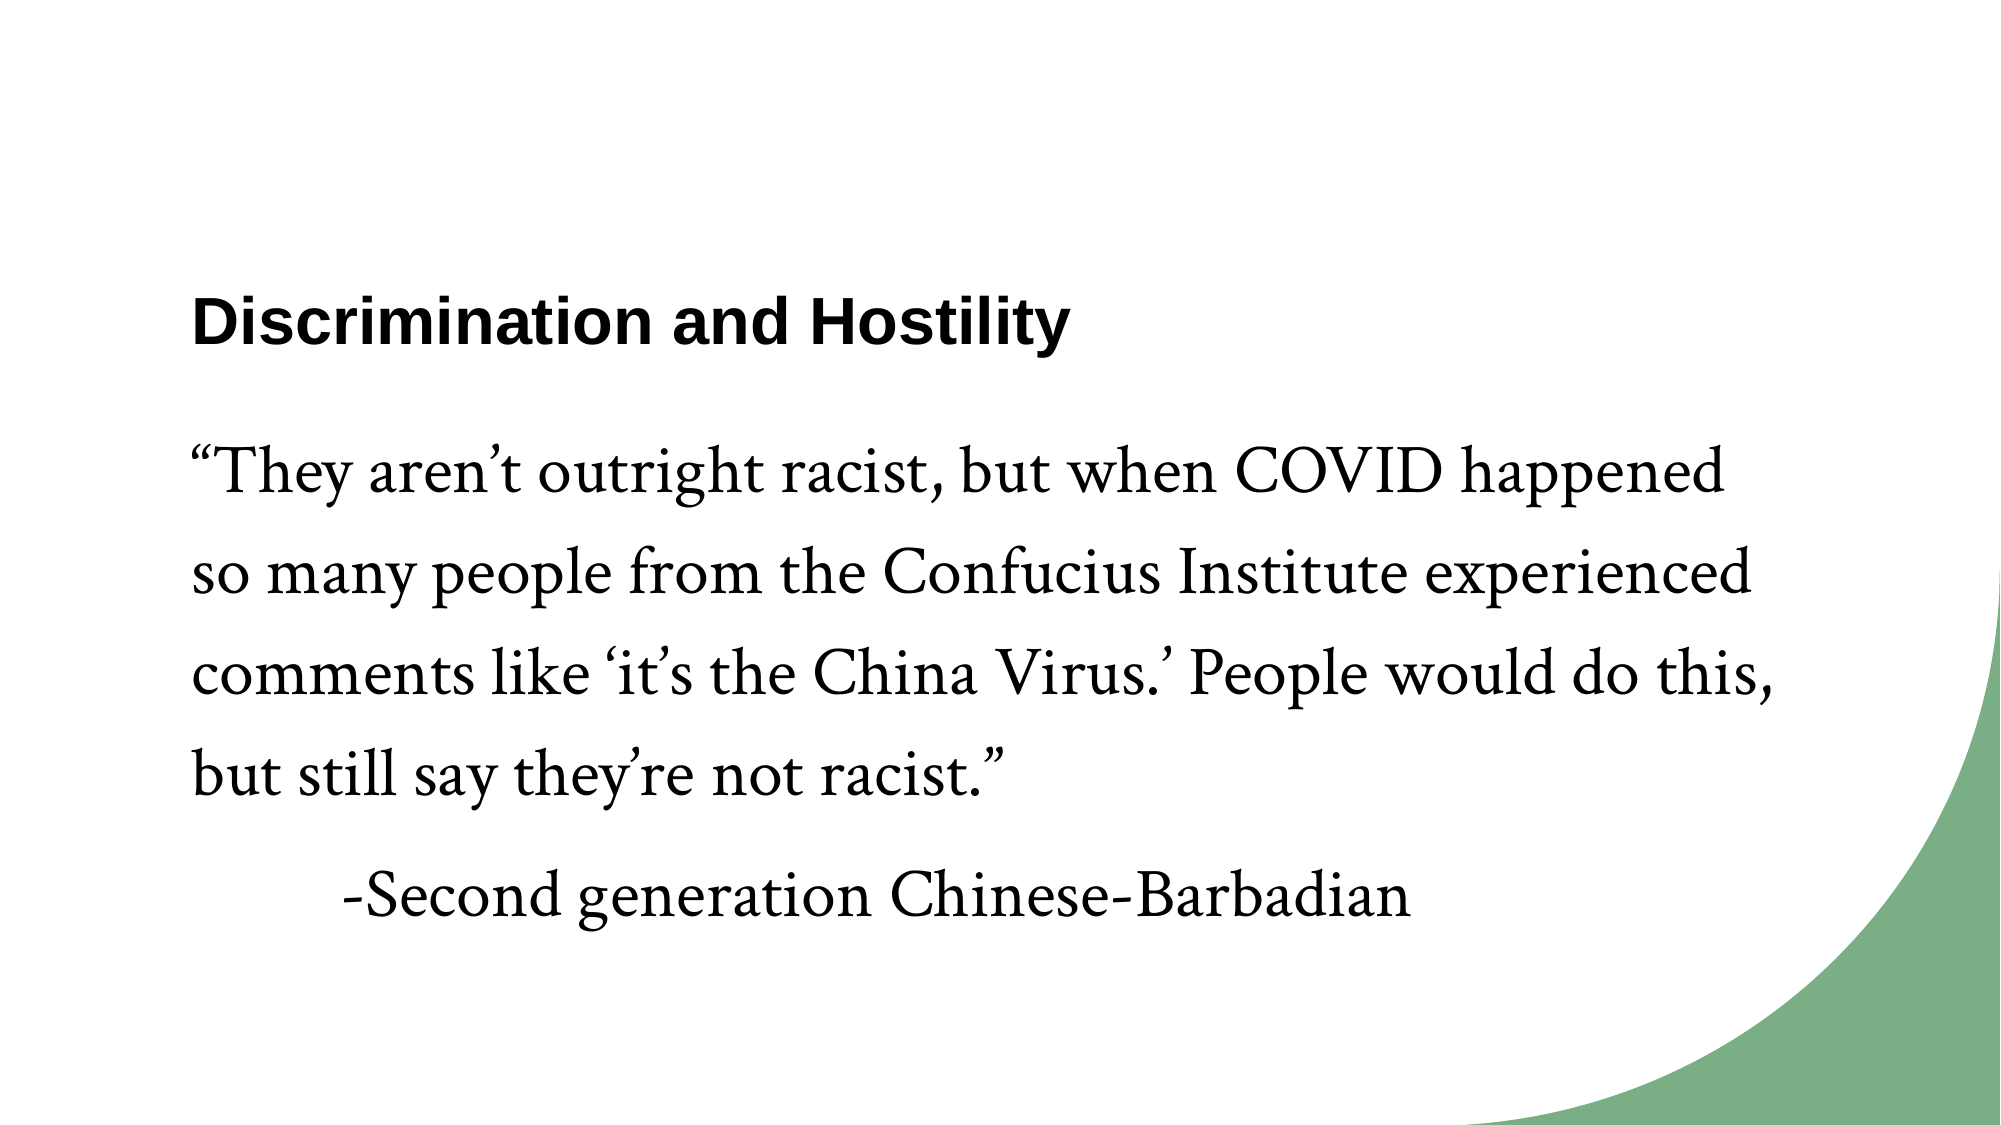

# Discrimination and Hostility
“They aren’t outright racist, but when COVID happened so many people from the Confucius Institute experienced comments like ‘it’s the China Virus.’ People would do this, but still say they’re not racist.”
				-Second generation Chinese-Barbadian